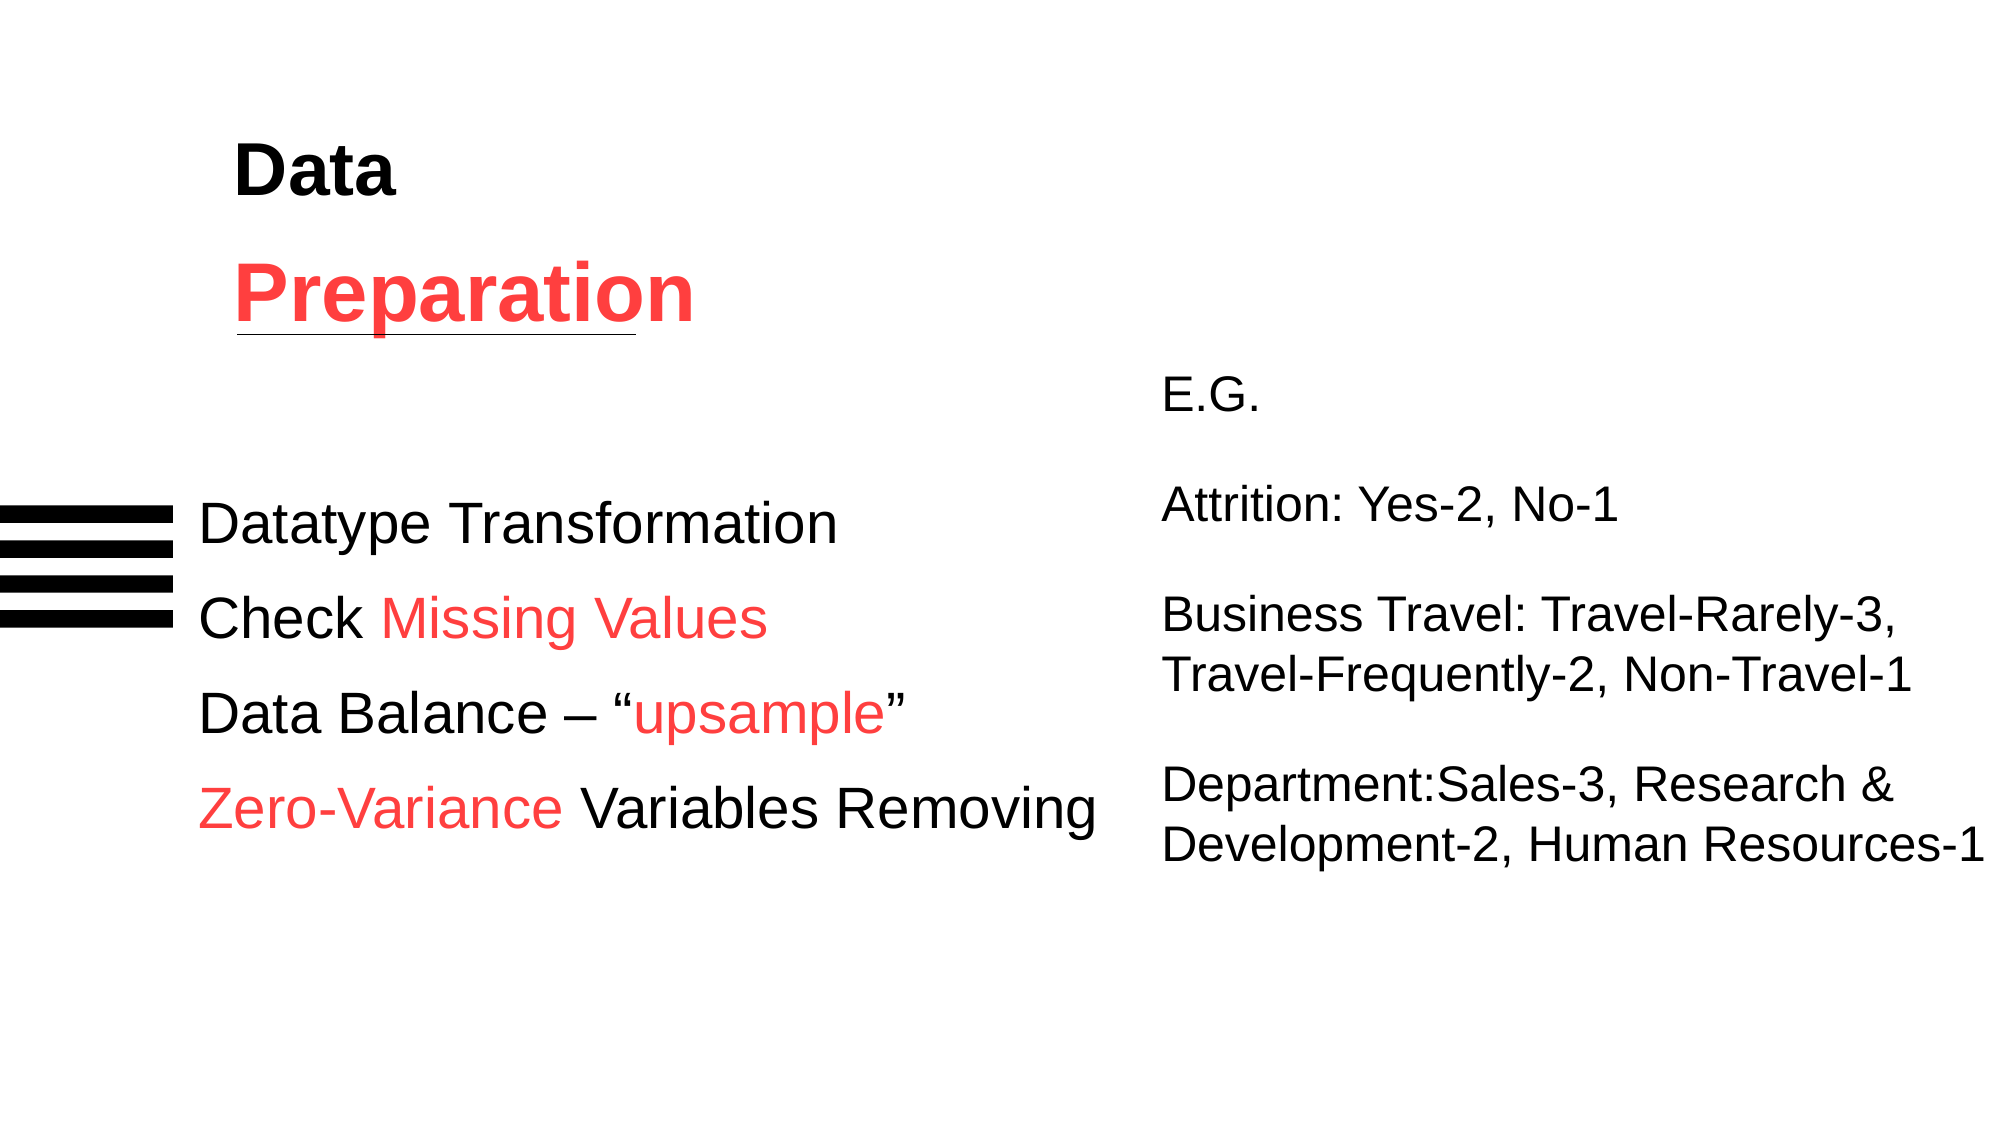

Preparation
Data
E.G.
Attrition: Yes-2, No-1
Business Travel: Travel-Rarely-3, Travel-Frequently-2, Non-Travel-1
Department:Sales-3, Research & Development-2, Human Resources-1
Datatype Transformation
Check Missing Values
Data Balance – “upsample”
Zero-Variance Variables Removing